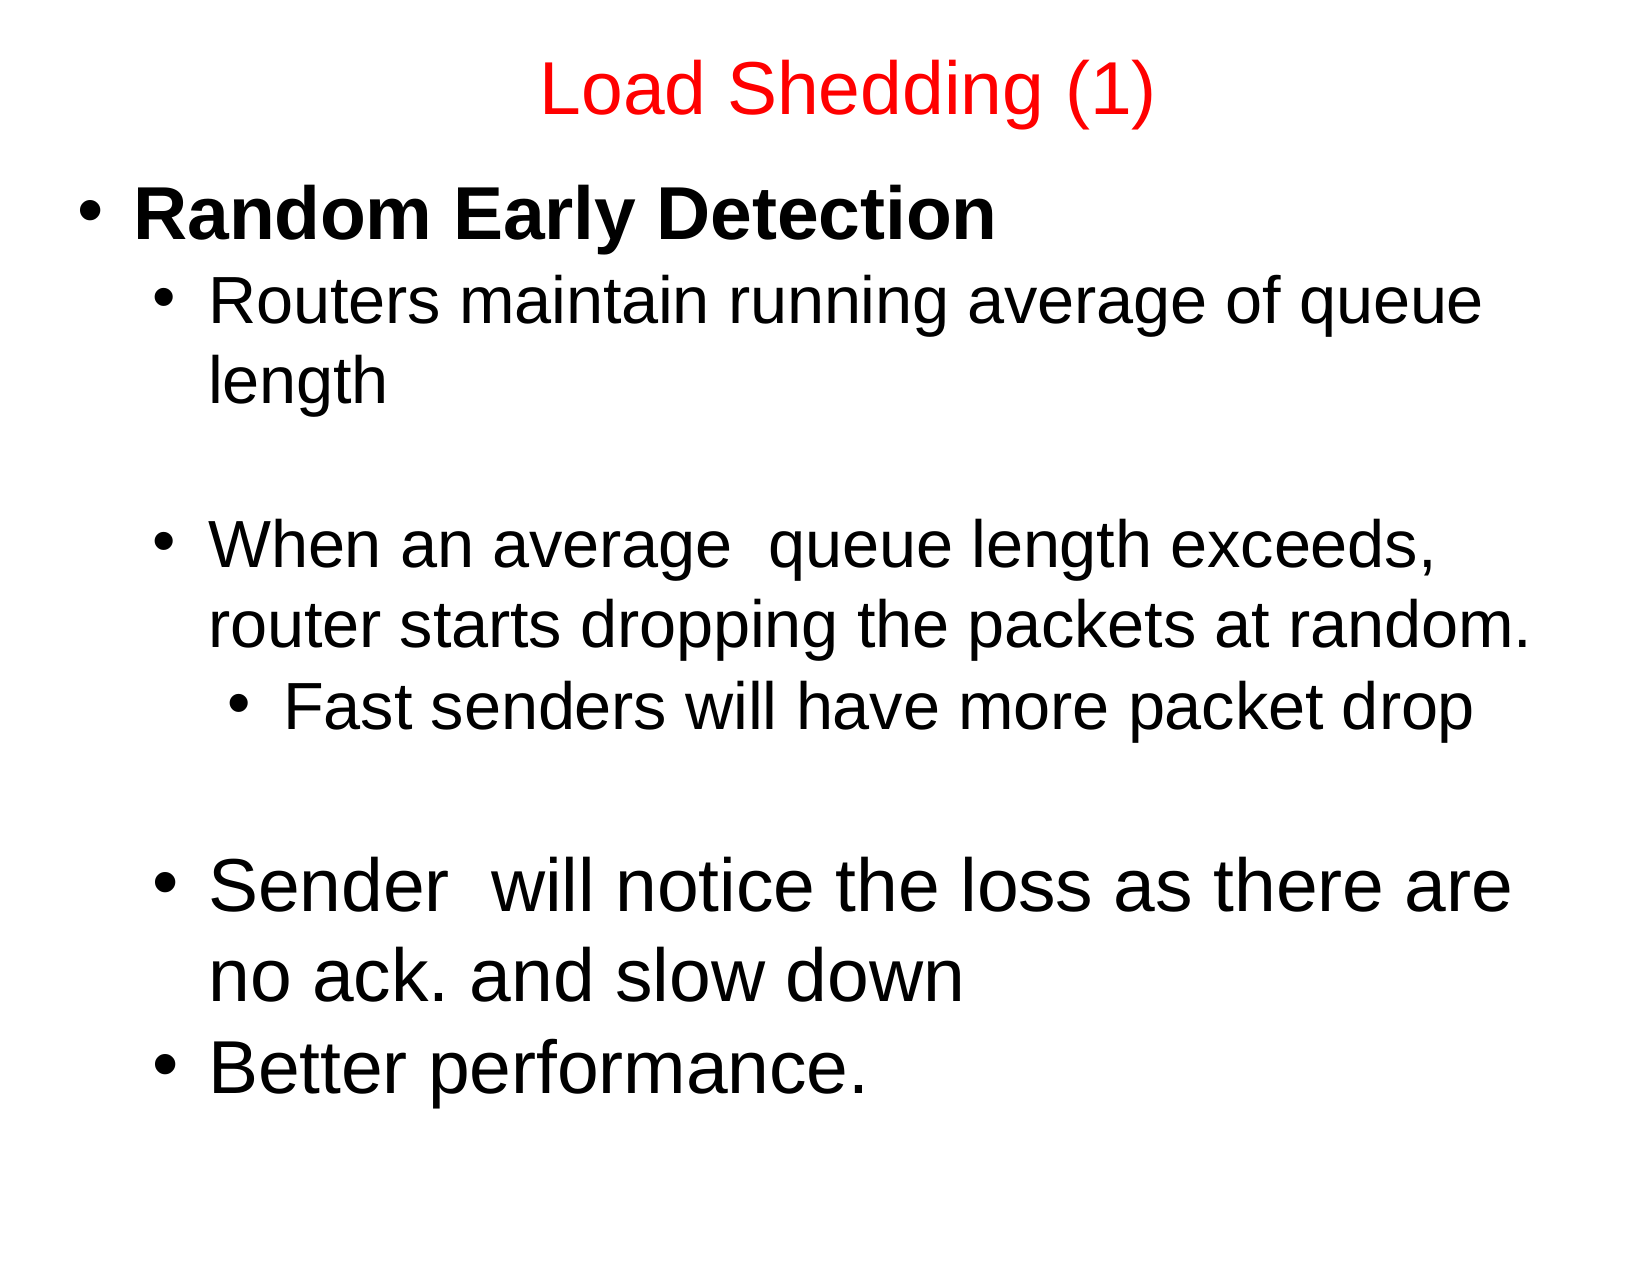

# Load Shedding (1)
Random Early Detection
Routers maintain running average of queue length

When an average  queue length exceeds, router starts dropping the packets at random.
Fast senders will have more packet drop

Sender  will notice the loss as there are no ack. and slow down
Better performance.